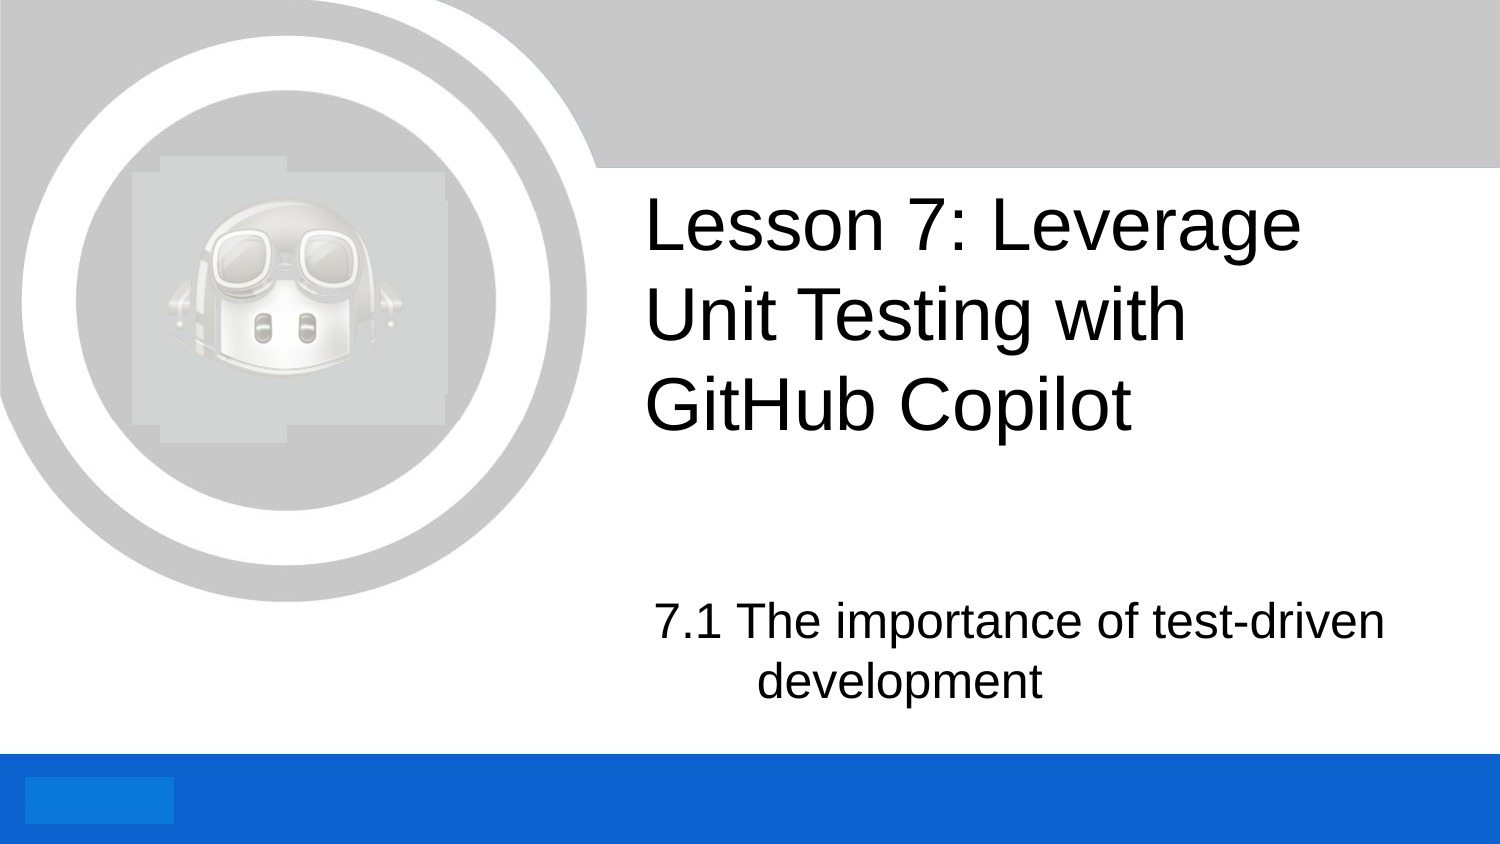

# Lesson 7: Leverage Unit Testing with GitHub Copilot
7.1 The importance of test-driven development